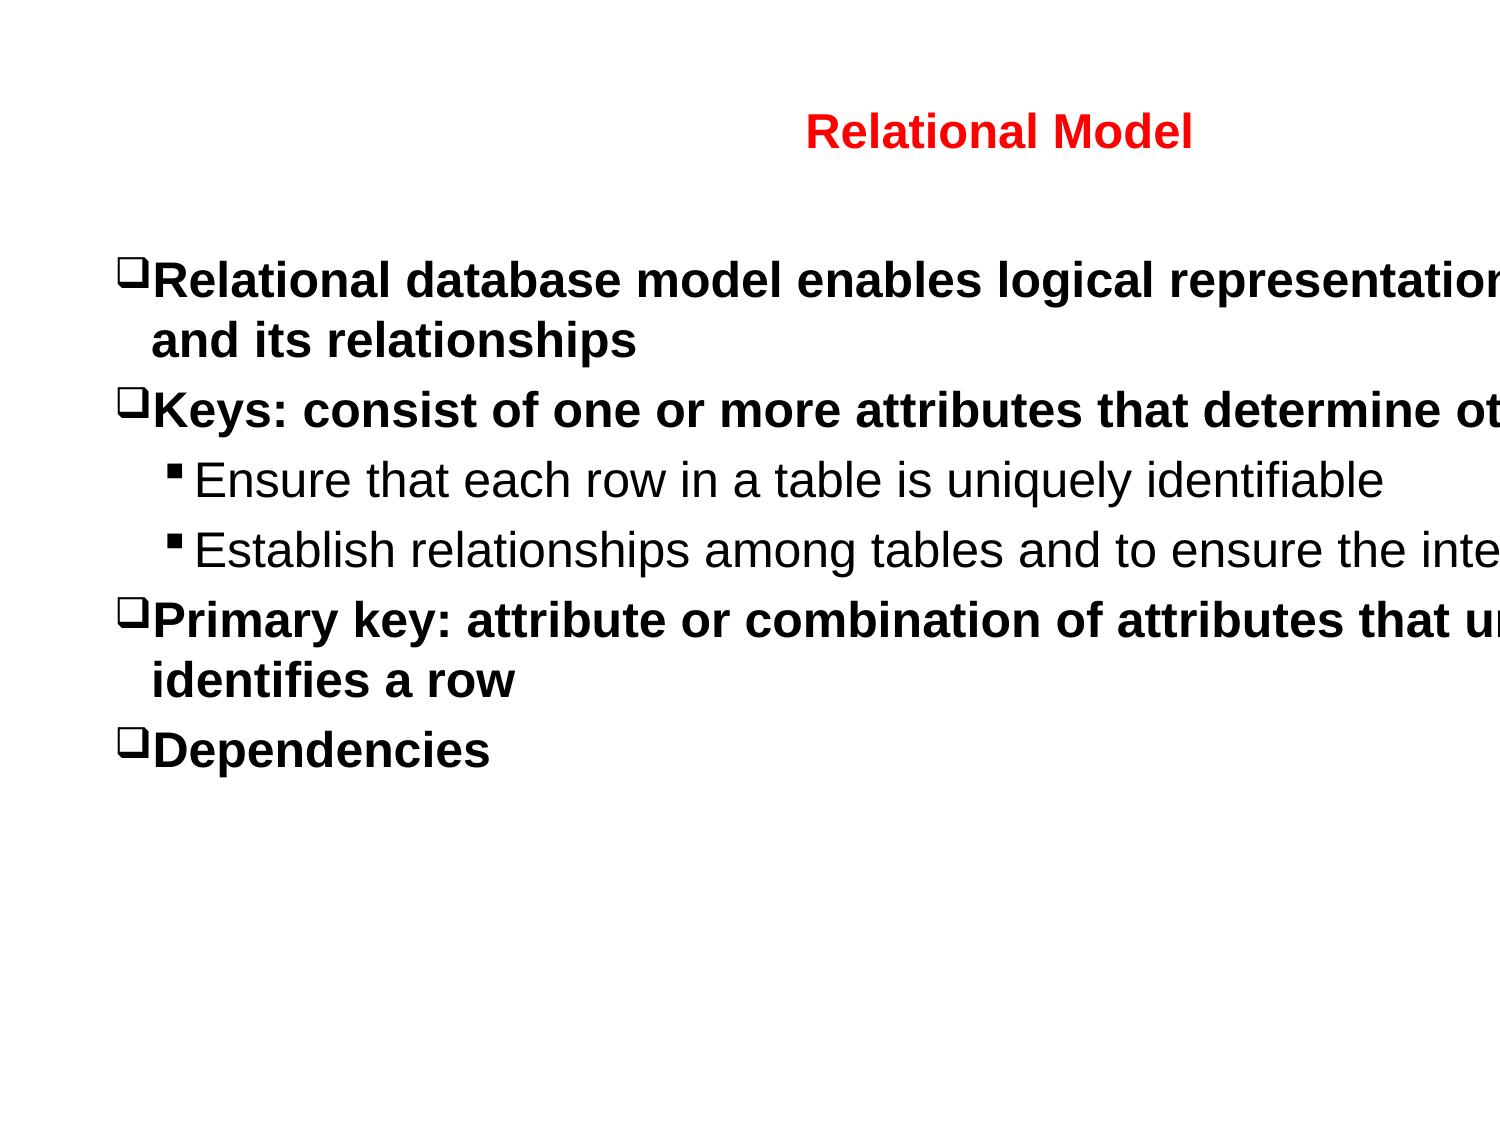

# Relational Model
Relational database model enables logical representation of the data and its relationships
Keys: consist of one or more attributes that determine other attributes
Ensure that each row in a table is uniquely identifiable
Establish relationships among tables and to ensure the integrity of the data
Primary key: attribute or combination of attributes that uniquely identifies a row
Dependencies

127